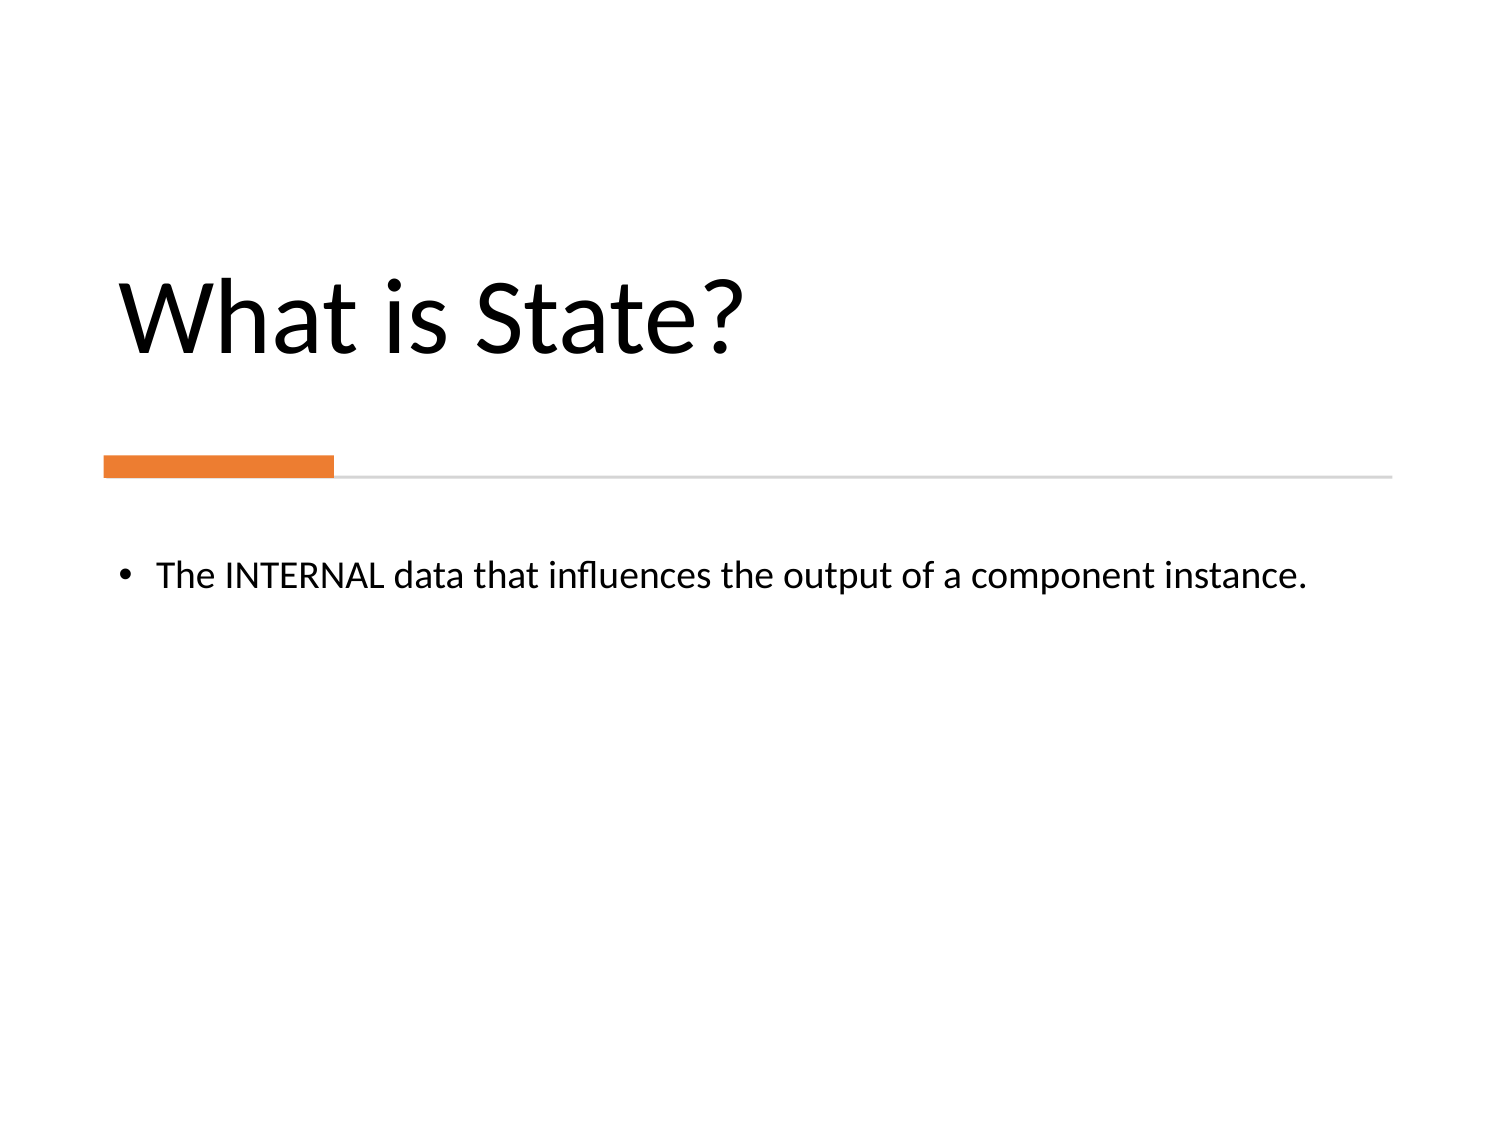

# What is State?

The INTERNAL data that influences the output of a component instance.